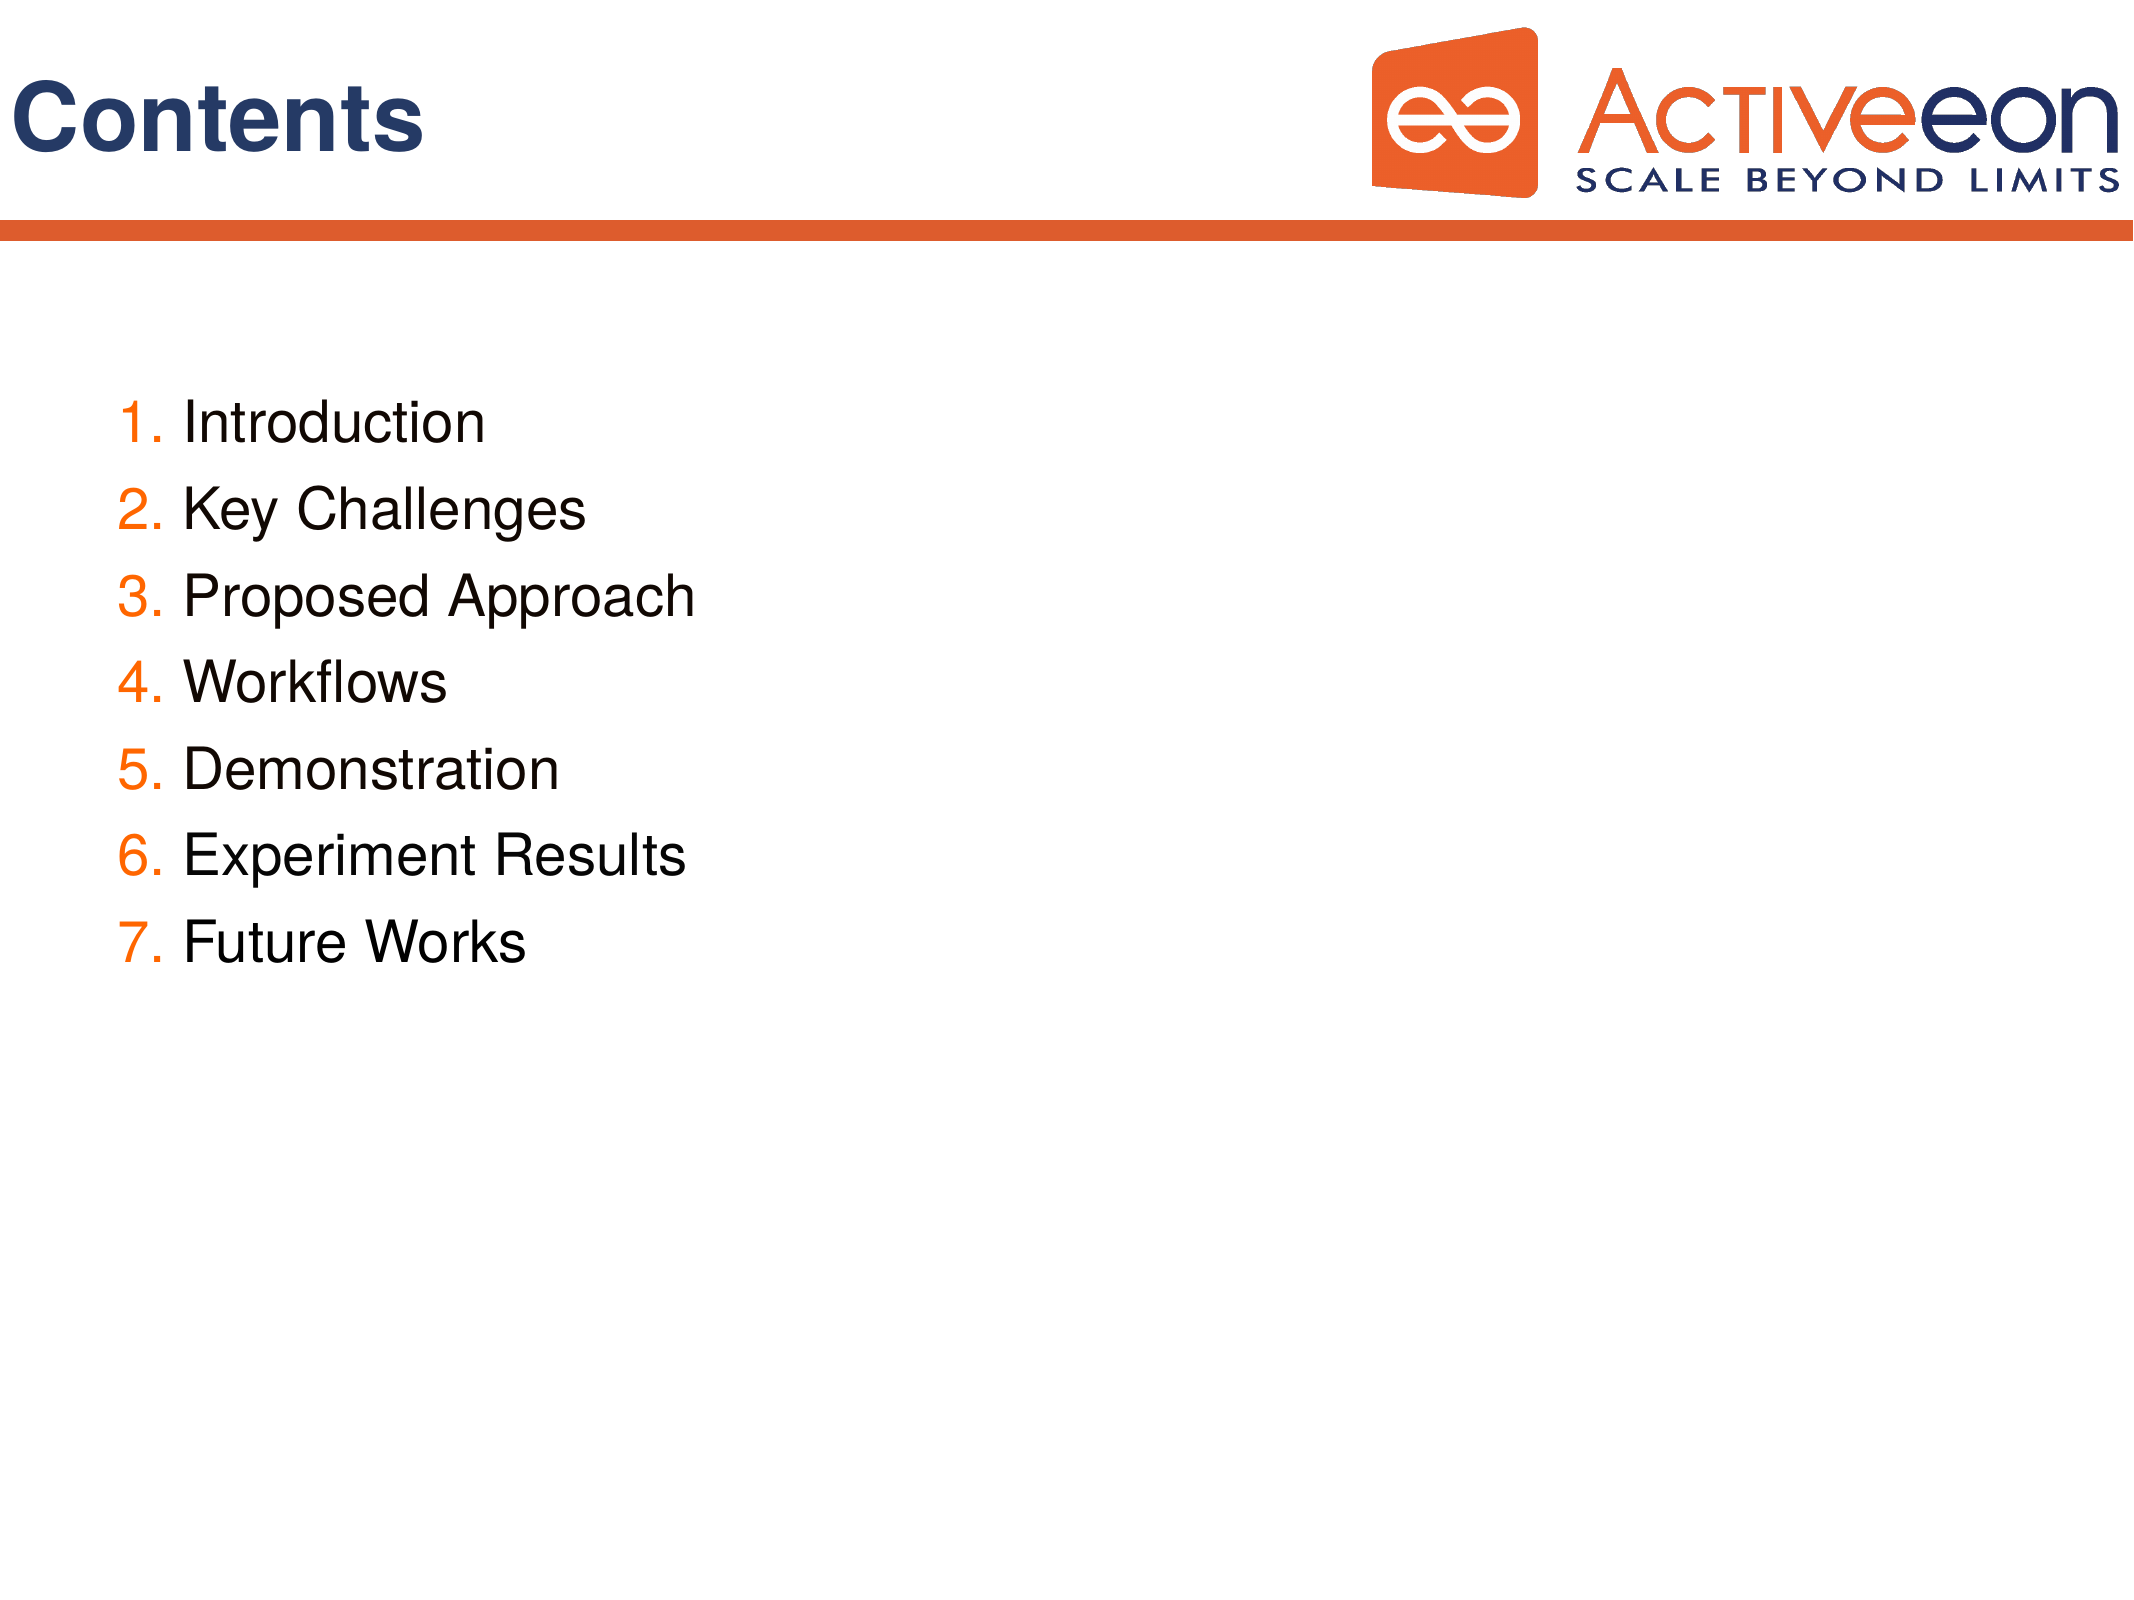

# Contents
1. Introduction
2. Key Challenges
3. Proposed Approach
4. Workflows
5. Demonstration
6. Experiment Results
7. Future Works